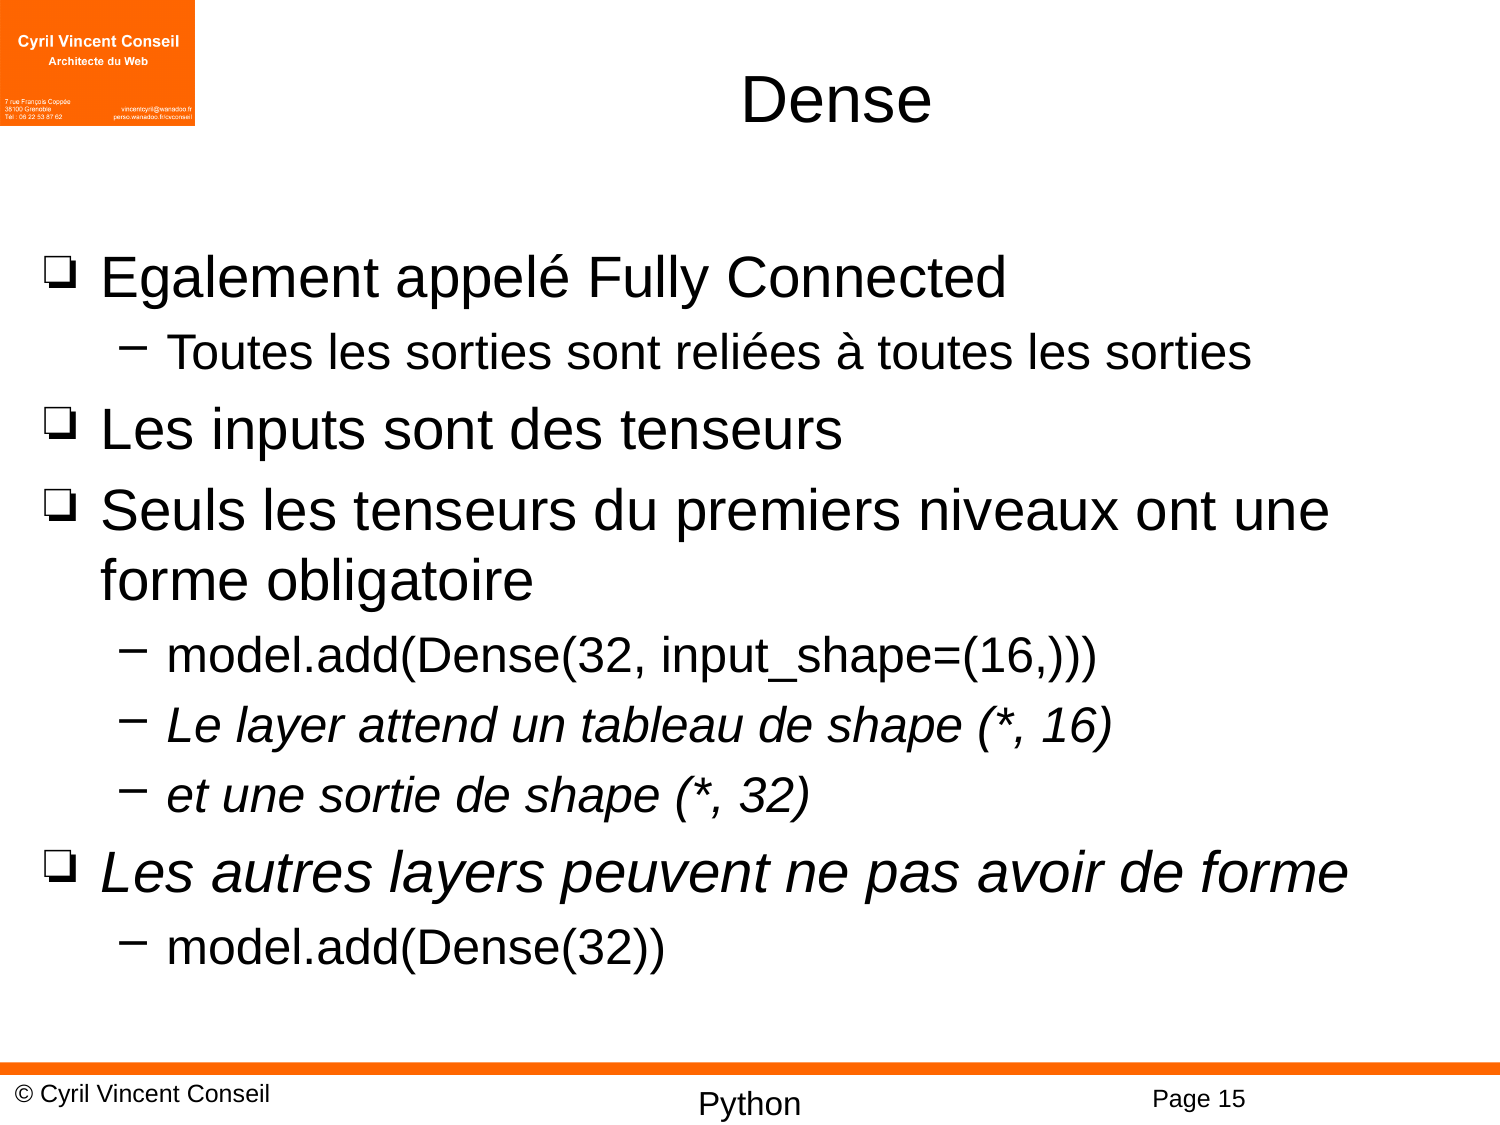

# Dense
Egalement appelé Fully Connected
Toutes les sorties sont reliées à toutes les sorties
Les inputs sont des tenseurs
Seuls les tenseurs du premiers niveaux ont une forme obligatoire
model.add(Dense(32, input_shape=(16,)))
Le layer attend un tableau de shape (*, 16)
et une sortie de shape (*, 32)
Les autres layers peuvent ne pas avoir de forme
model.add(Dense(32))